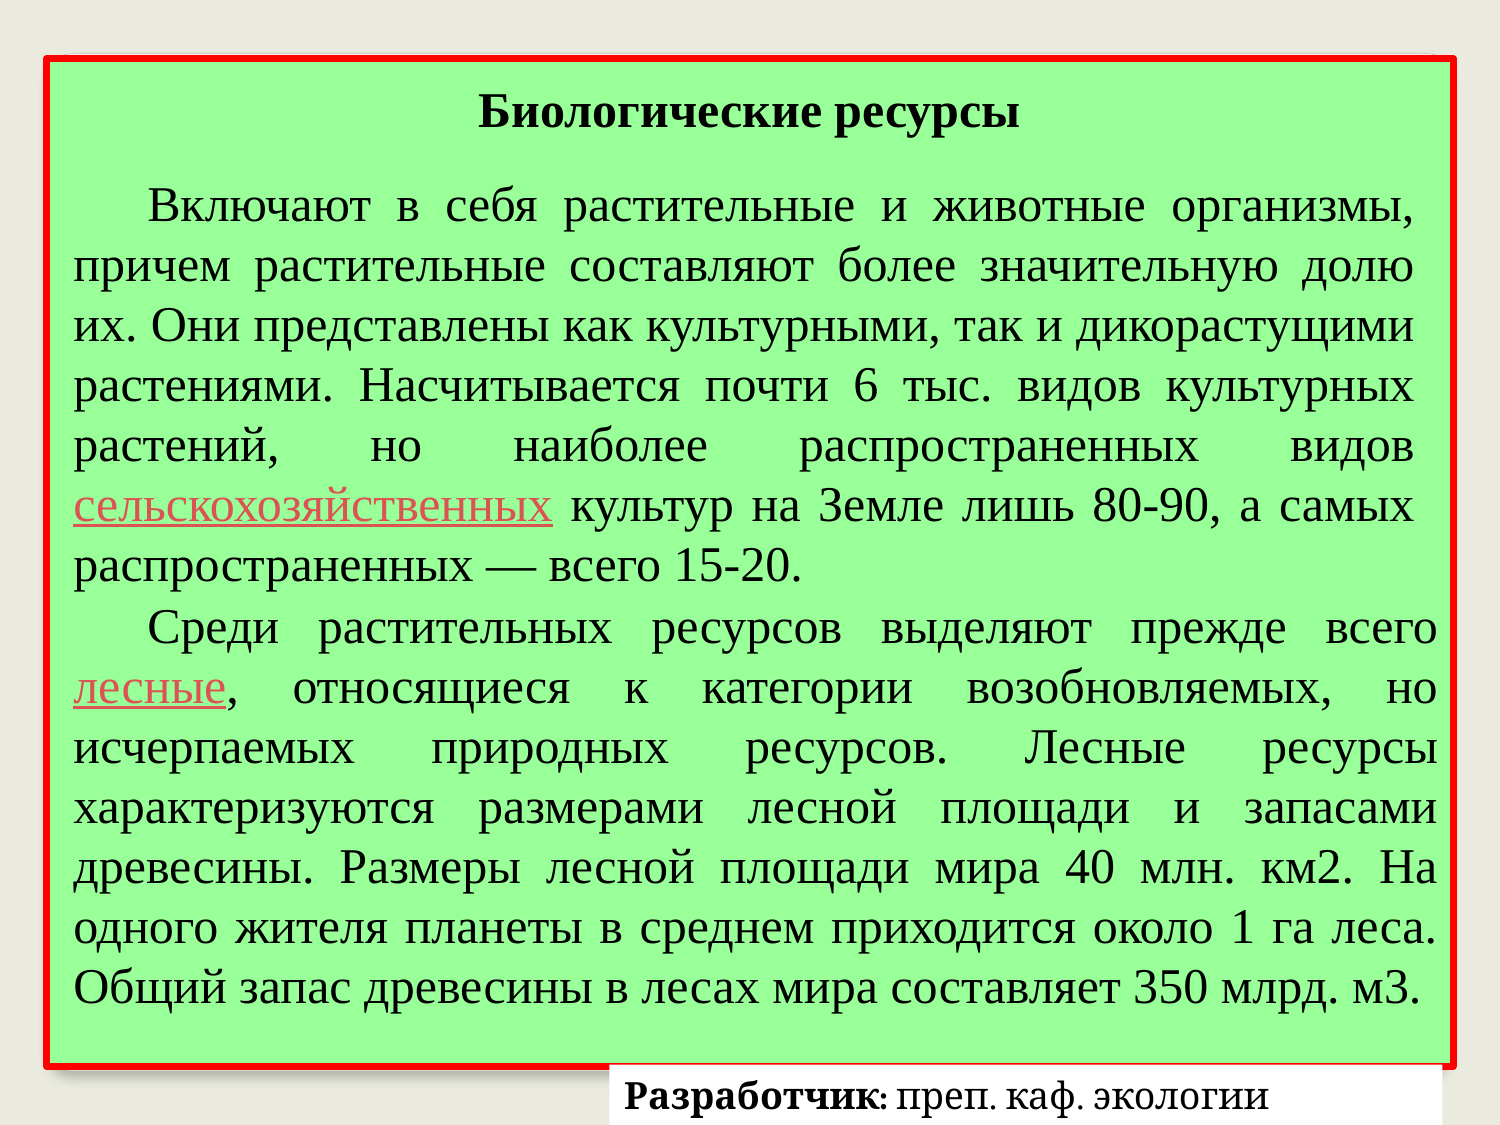

Биологические ресурсы
Включают в себя растительные и животные организмы, причем растительные составляют более значительную долю их. Они представлены как культурными, так и дикорастущими растениями. Насчитывается почти 6 тыс. видов культурных растений, но наиболее распространенных видов сельскохозяйственных культур на Земле лишь 80-90, а самых распространенных — всего 15-20.
Среди растительных ресурсов выделяют прежде всего лесные, относящиеся к категории возобновляемых, но исчерпаемых природных ресурсов. Лесные ресурсы характеризуются размерами лесной площади и запасами древесины. Размеры лесной площади мира 40 млн. км2. На одного жителя планеты в среднем приходится около 1 га леса. Общий запас древесины в лесах мира составляет 350 млрд. м3.
Разработчик: преп. каф. экологии  Кирвель П.И.